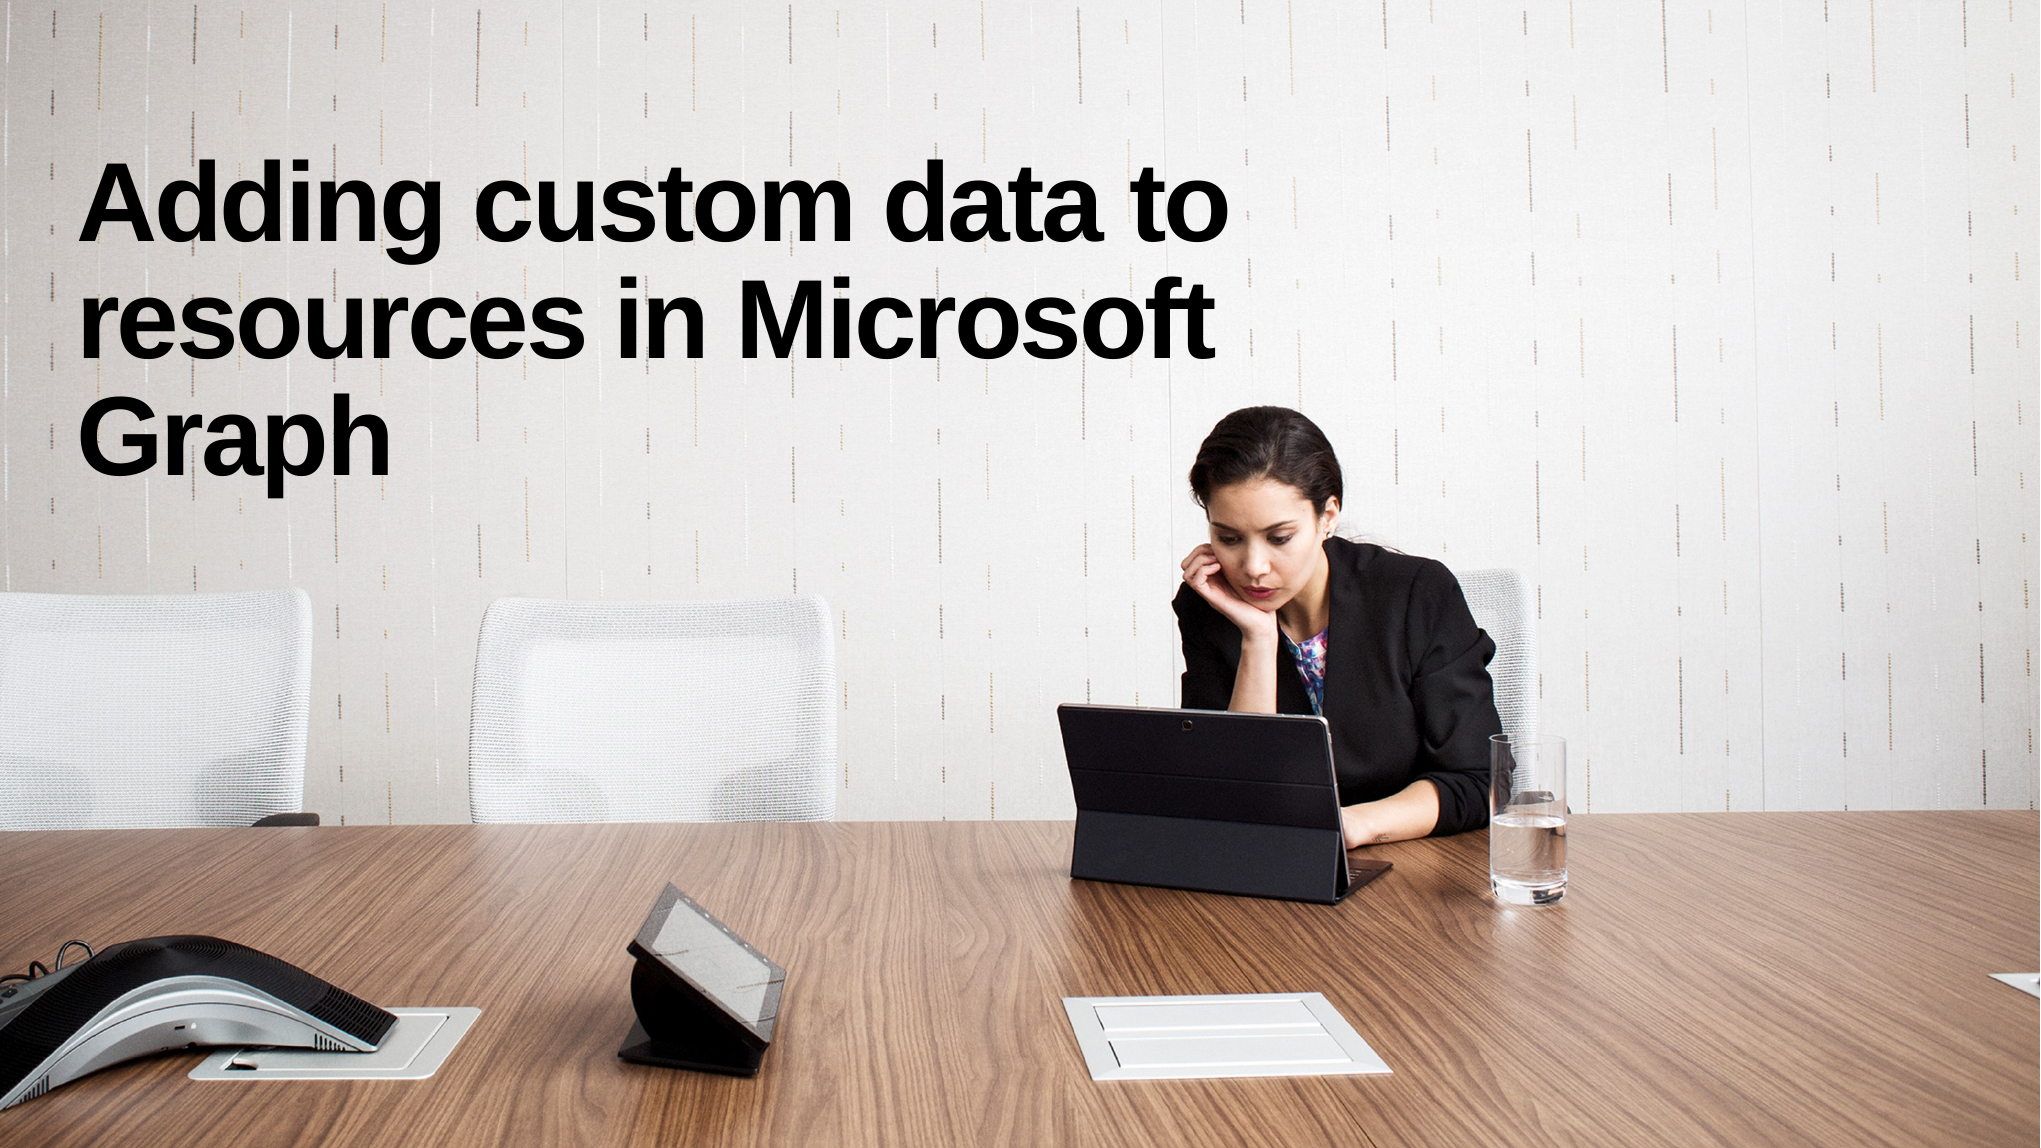

# Adding custom data to resources in Microsoft Graph